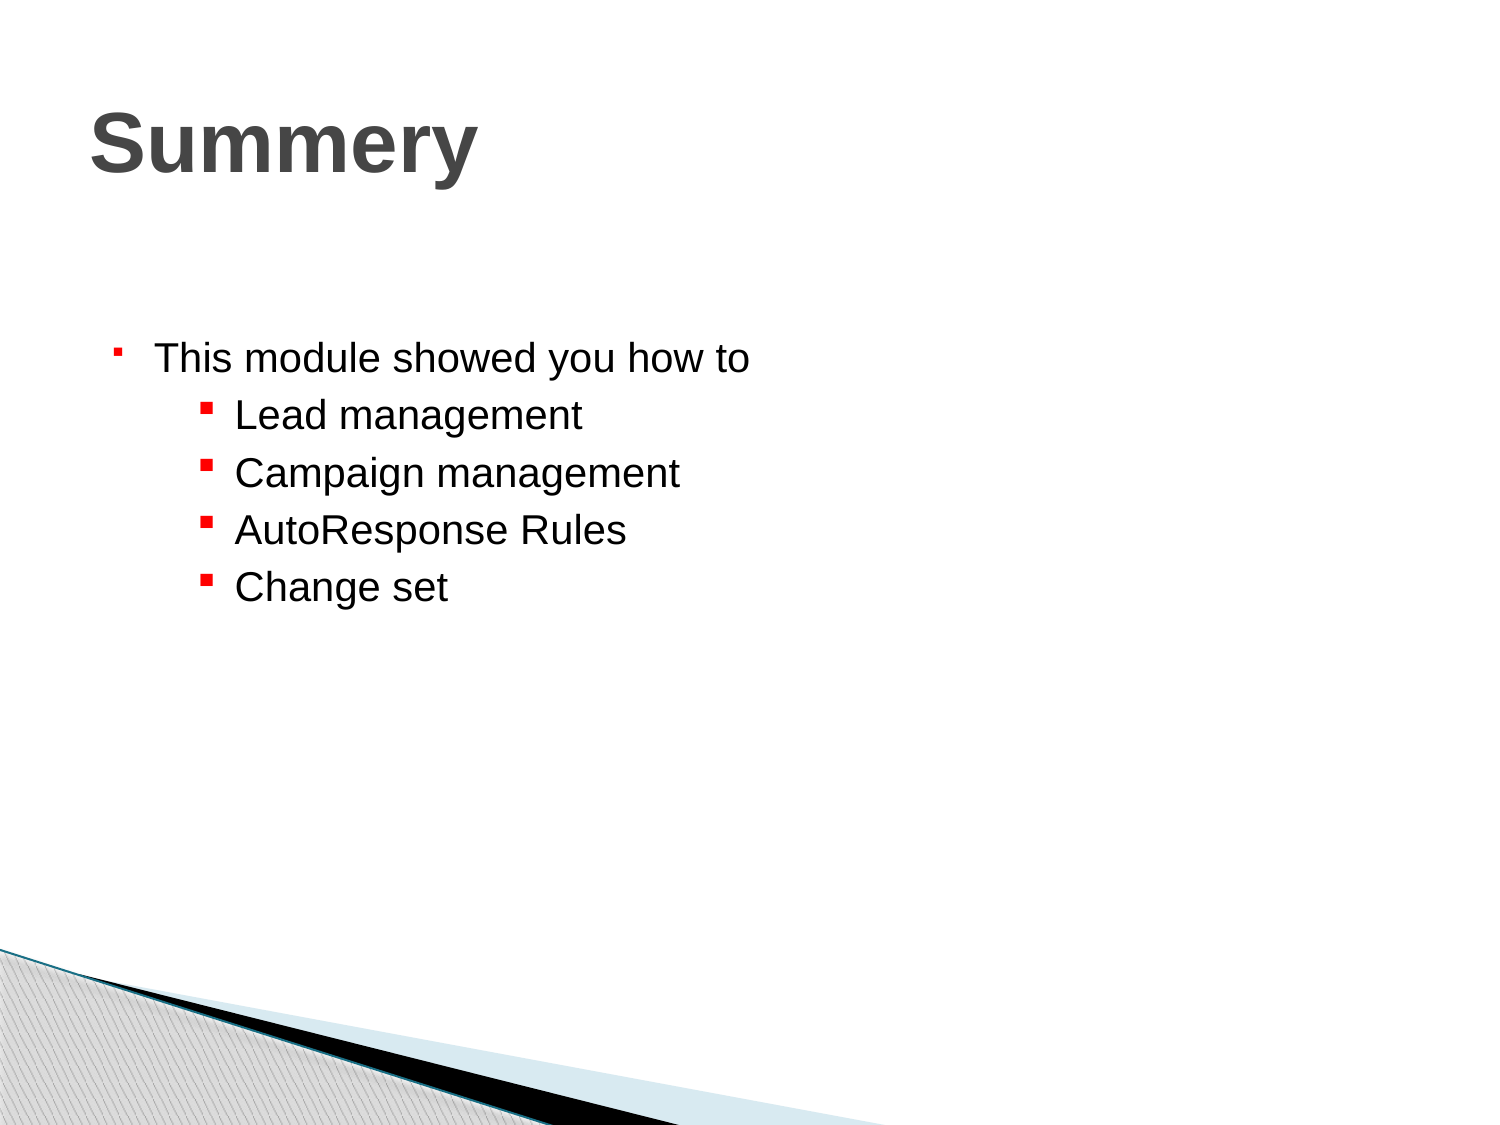

# Summery
This module showed you how to
Lead management
Campaign management
AutoResponse Rules
Change set